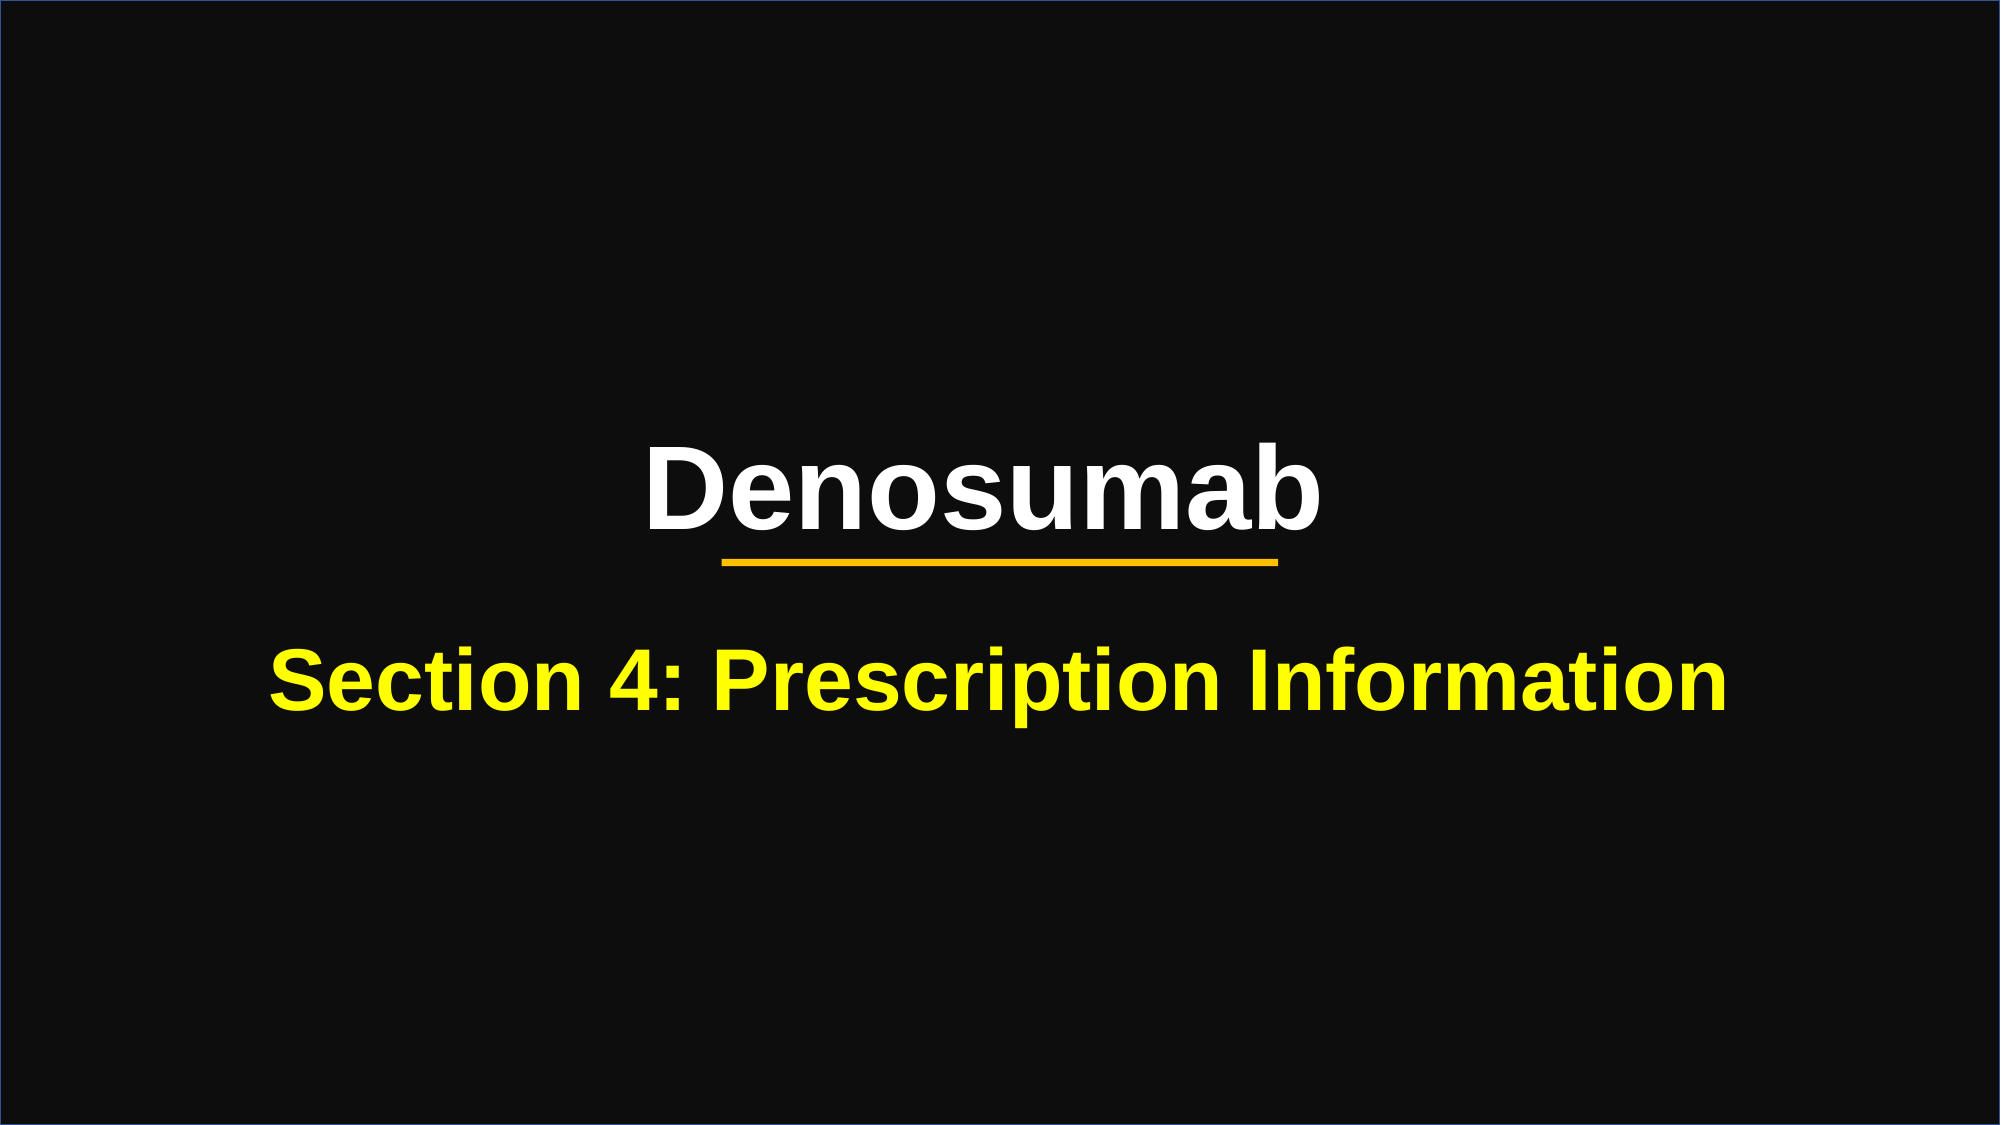

# Denosumab

Section 4: Prescription Information
37